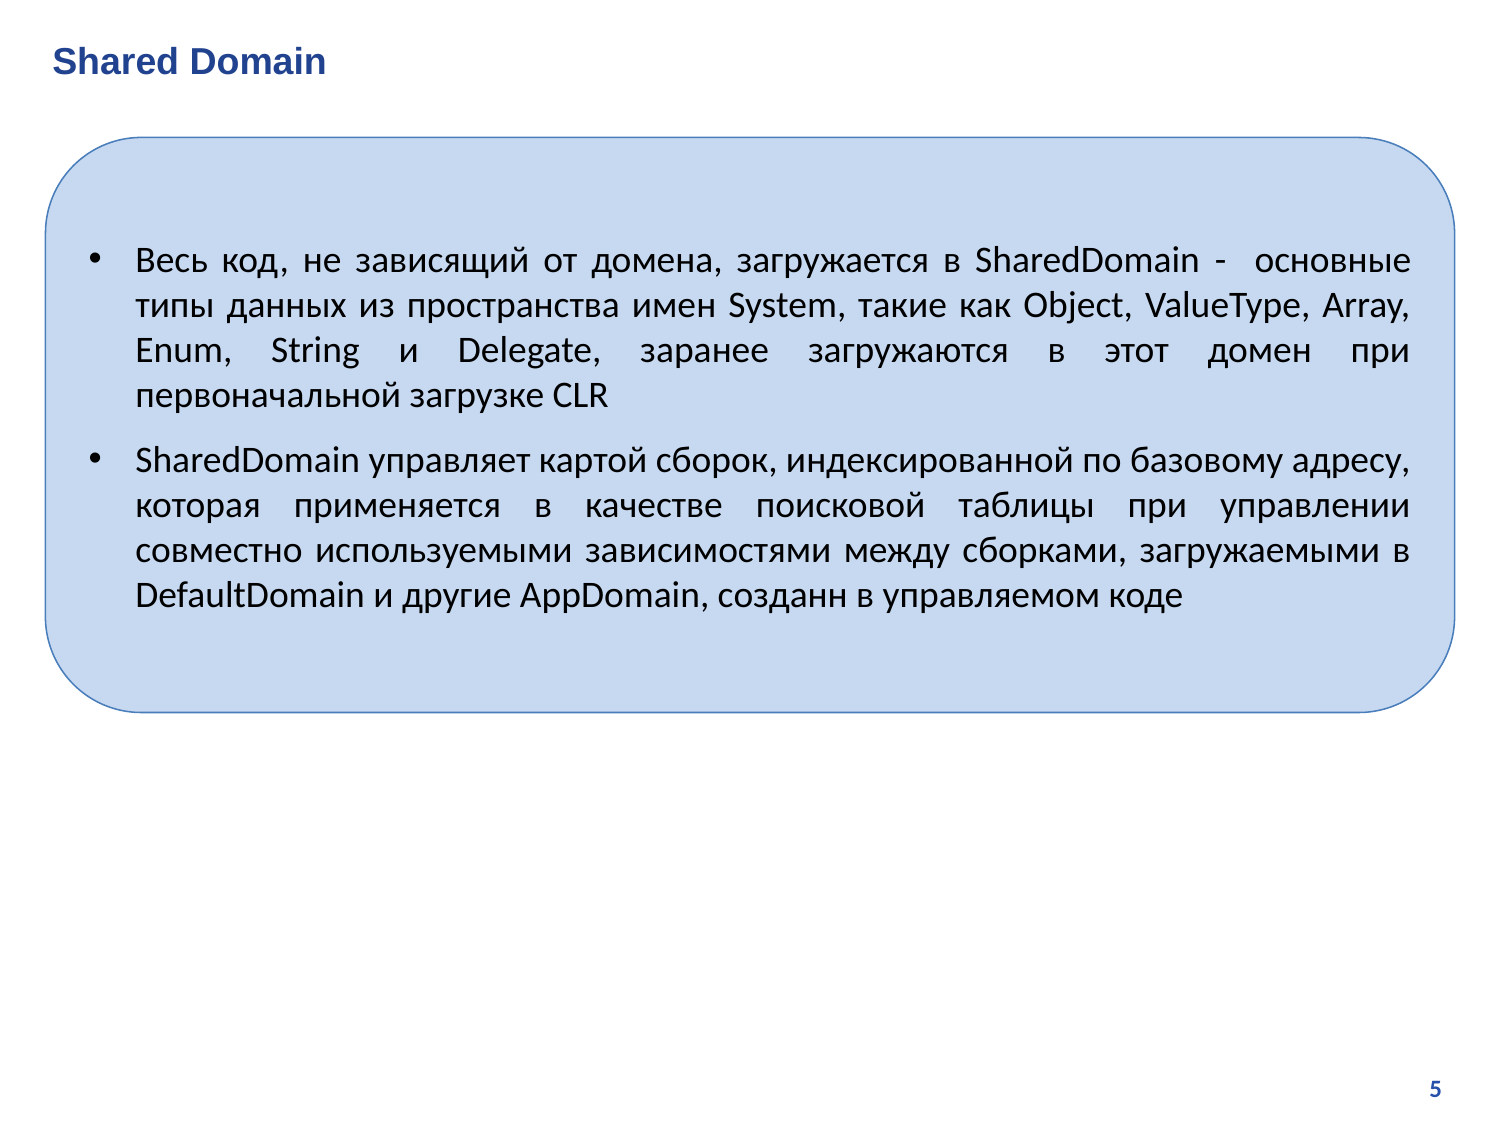

# Shared Domain
Весь код, не зависящий от домена, загружается в SharedDomain -  основные типы данных из пространства имен System, такие как Object, ValueType, Array, Enum, String и Delegate, заранее загружаются в этот домен при первоначальной загрузке CLR
SharedDomain управляет картой сборок, индексированной по базовому адресу, которая применяется в качестве поисковой таблицы при управлении совместно используемыми зависимостями между сборками, загружаемыми в DefaultDomain и другие AppDomain, созданн в управляемом коде